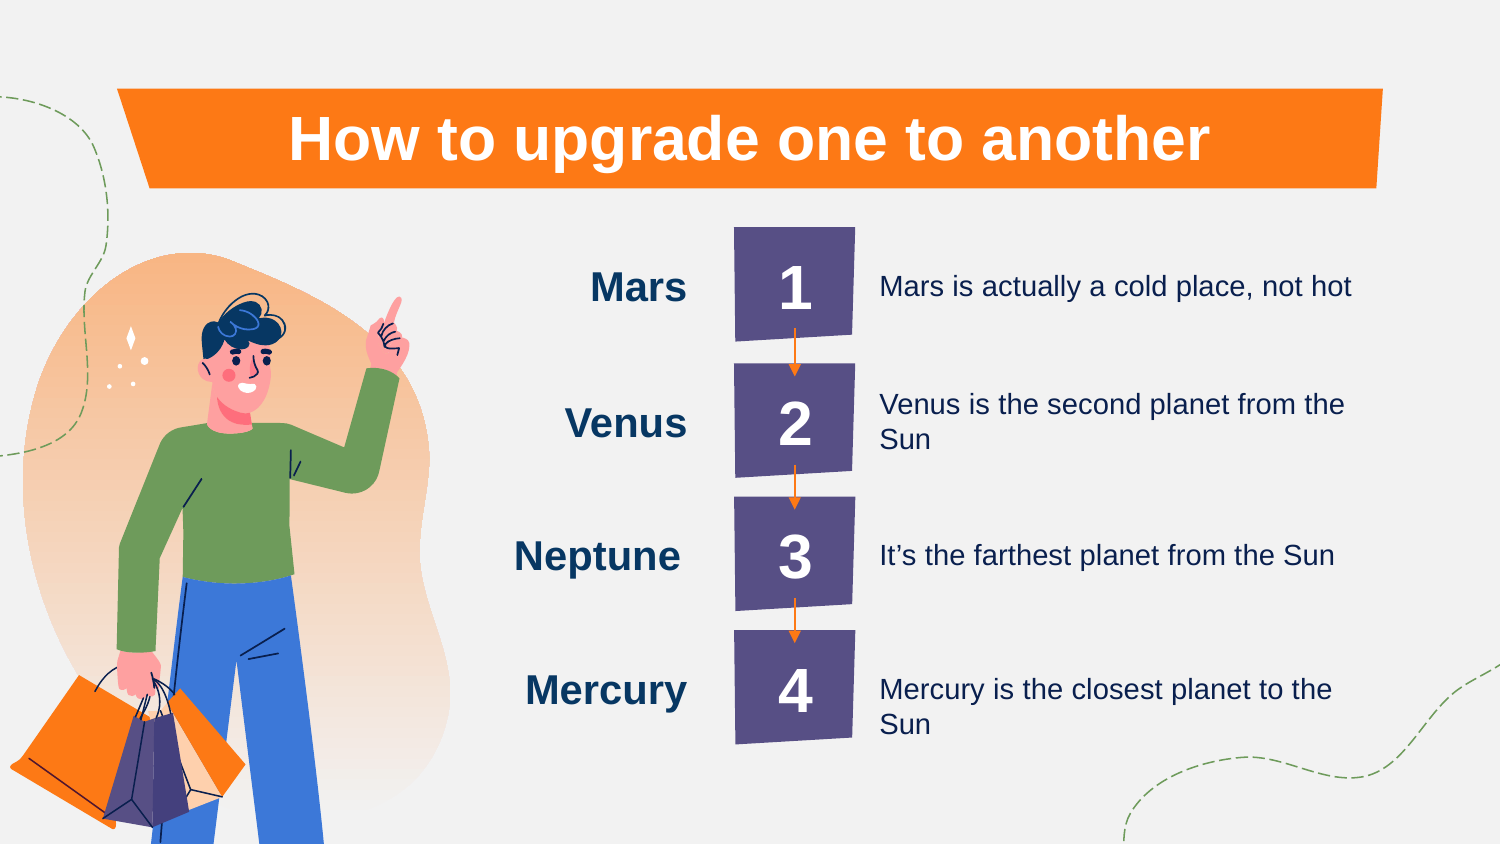

# How to upgrade one to another

1

Mars
Mars is actually a cold place, not hot

2
Venus is the second planet from the Sun
Venus

3
It’s the farthest planet from the Sun
Neptune

4
Mercury is the closest planet to the Sun
Mercury